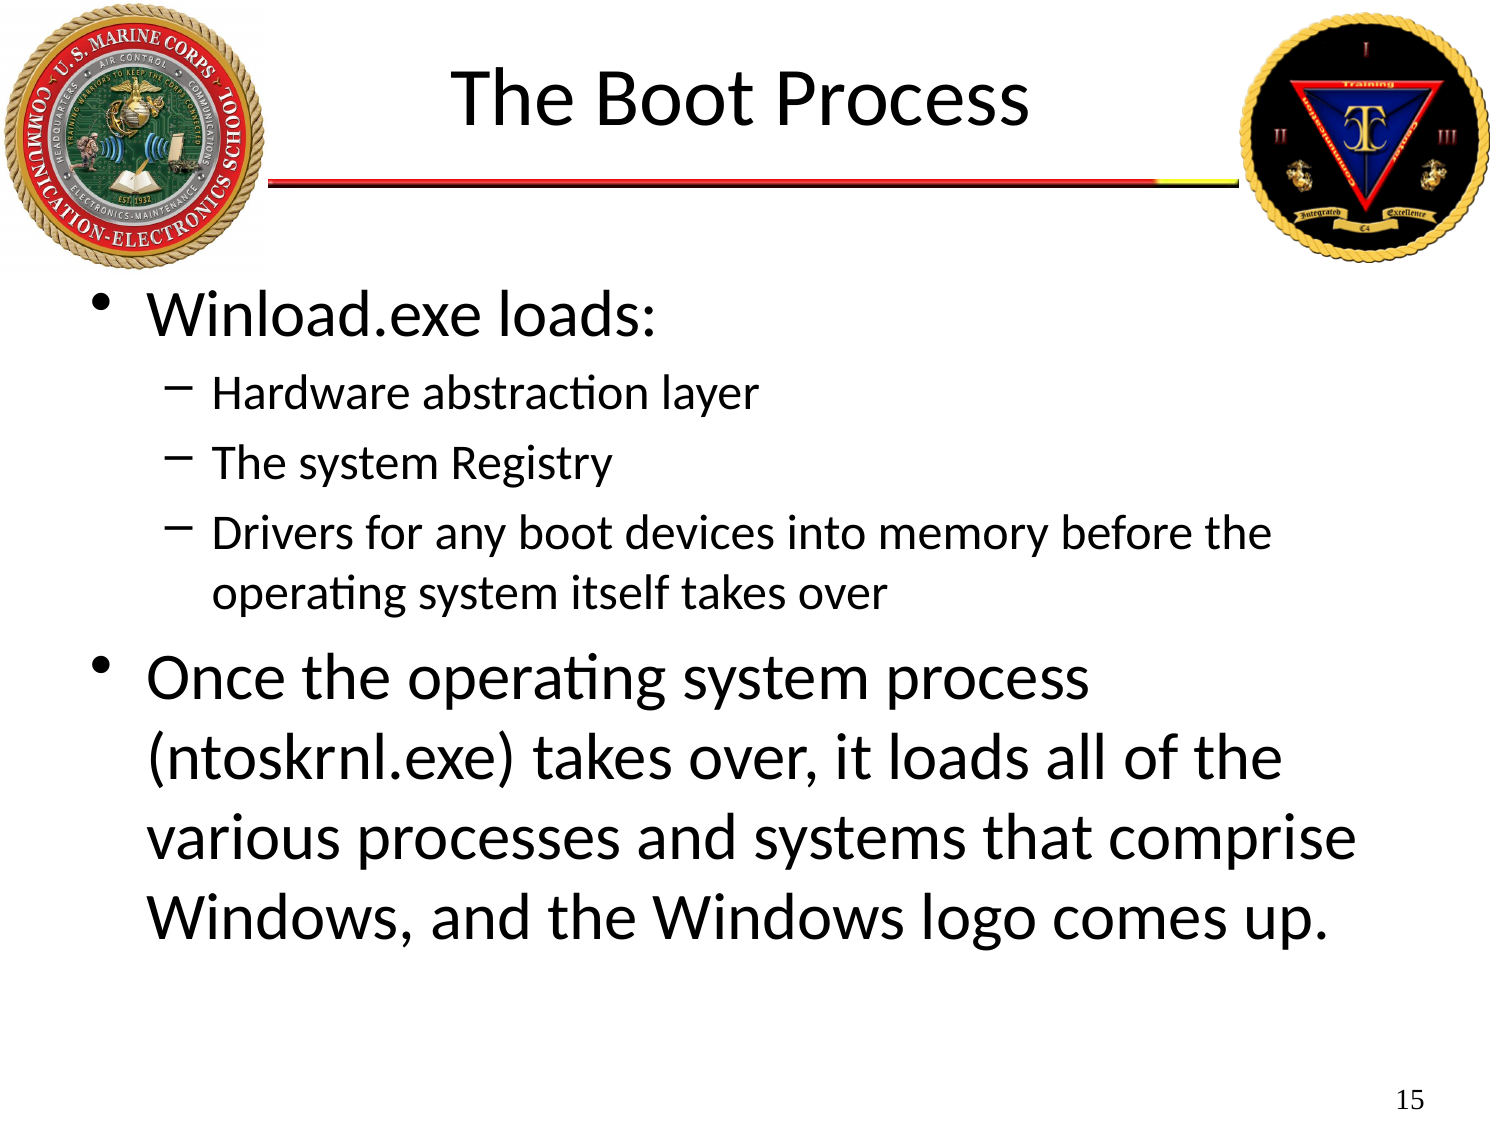

# The Boot Process
Winload.exe loads:
Hardware abstraction layer
The system Registry
Drivers for any boot devices into memory before the operating system itself takes over
Once the operating system process (ntoskrnl.exe) takes over, it loads all of the various processes and systems that comprise Windows, and the Windows logo comes up.